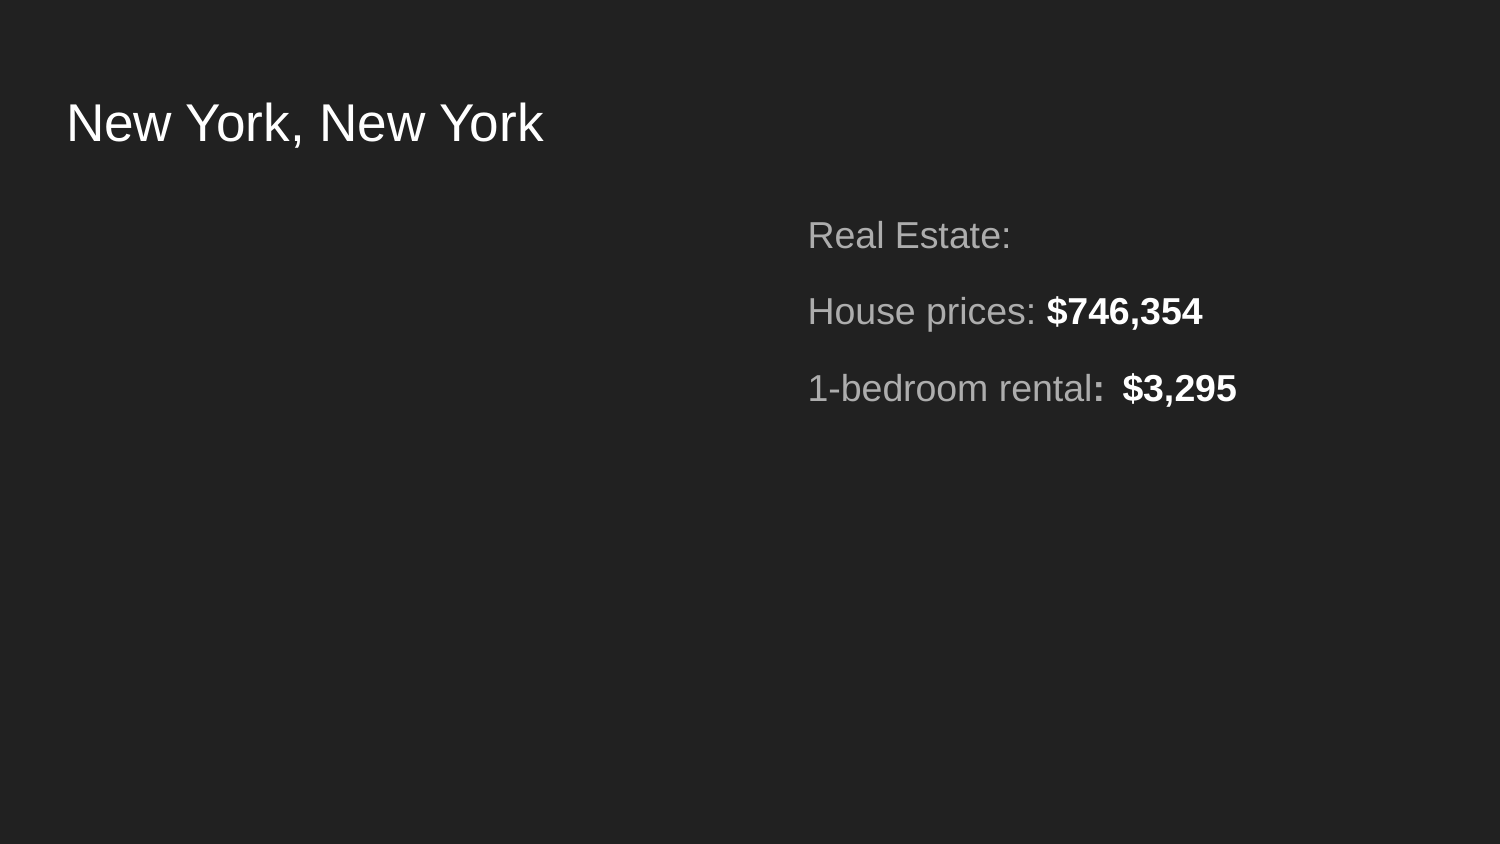

# New York, New York

Real Estate:
House prices: $746,354
1-bedroom rental:  $3,295